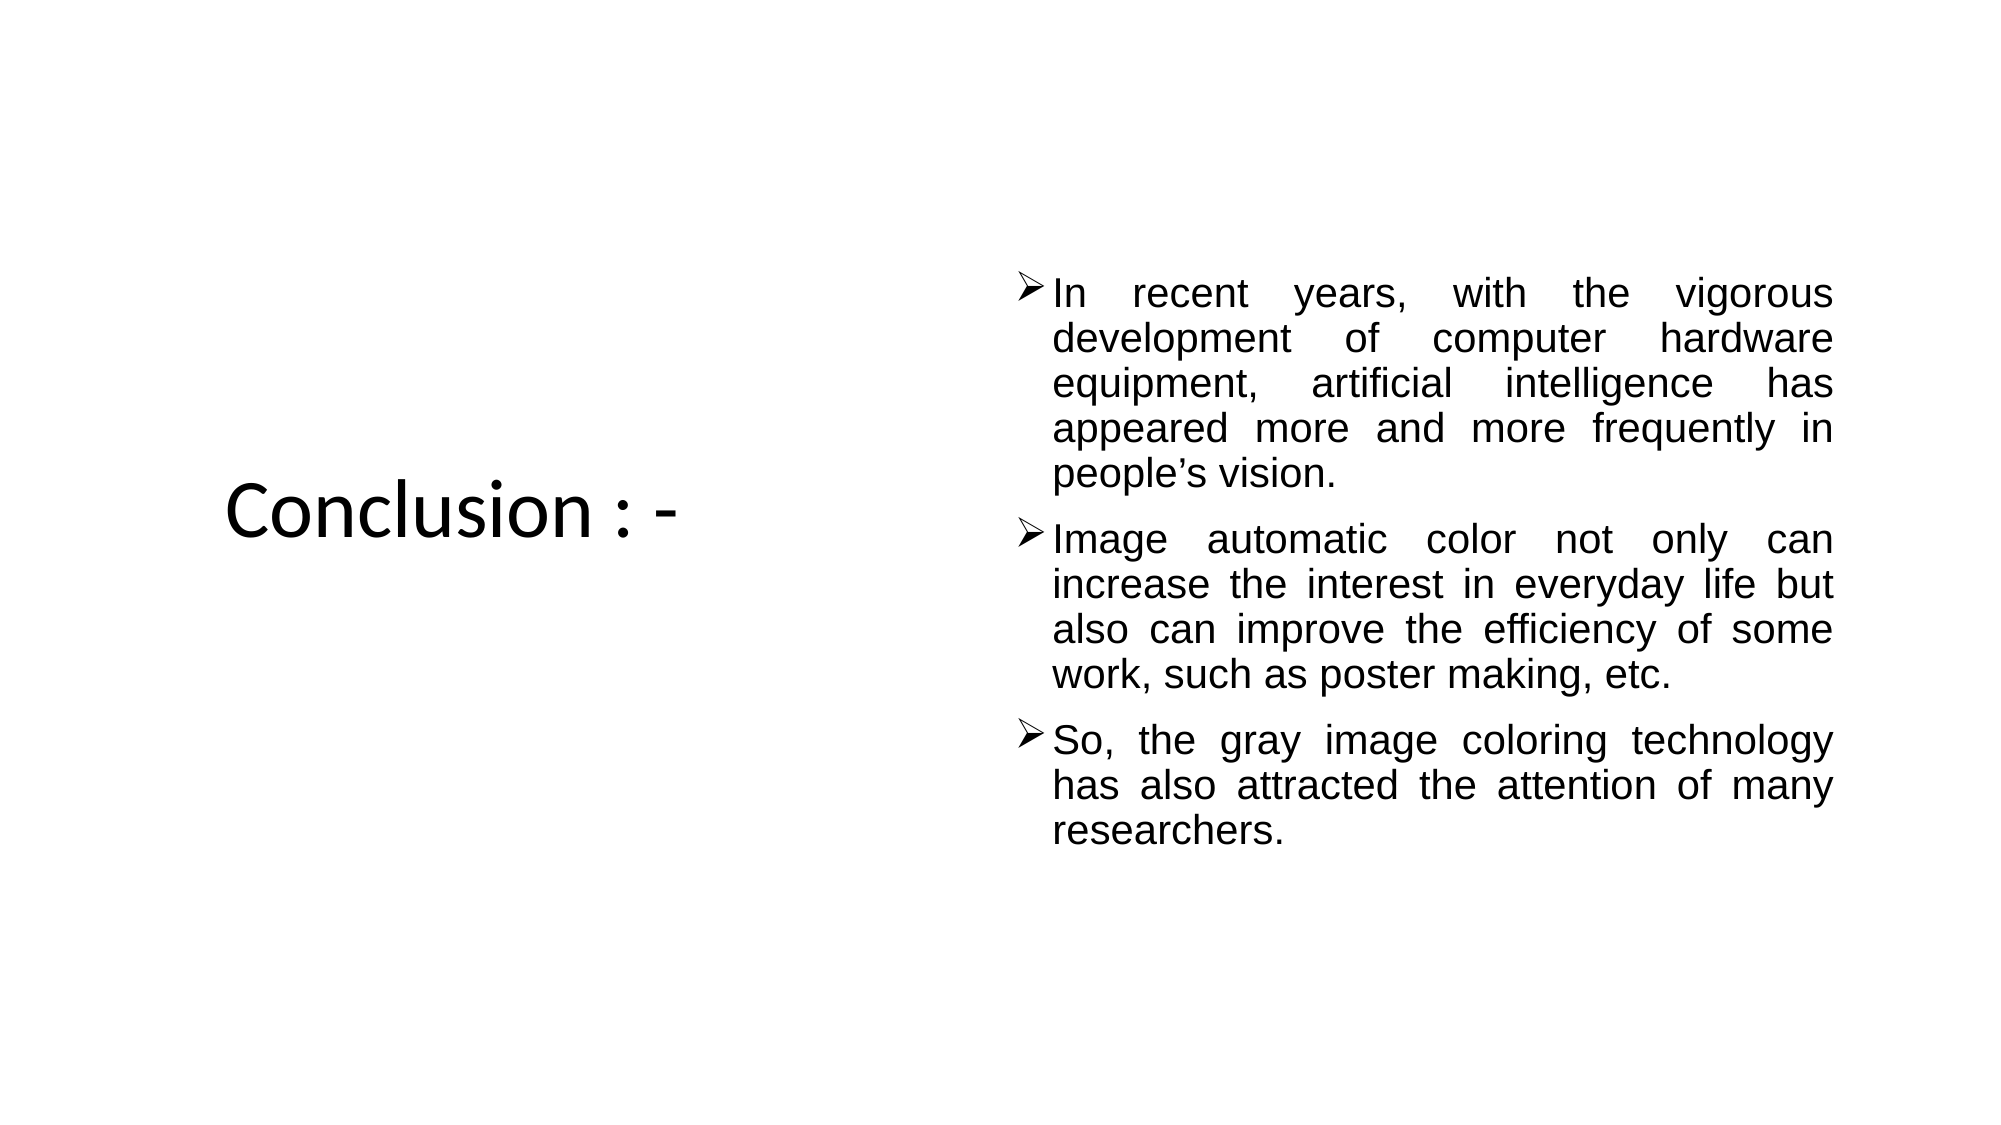

In recent years, with the vigorous development of computer hardware equipment, artificial intelligence has appeared more and more frequently in people’s vision.
Image automatic color not only can increase the interest in everyday life but also can improve the efficiency of some work, such as poster making, etc.
So, the gray image coloring technology has also attracted the attention of many researchers.
Conclusion : -